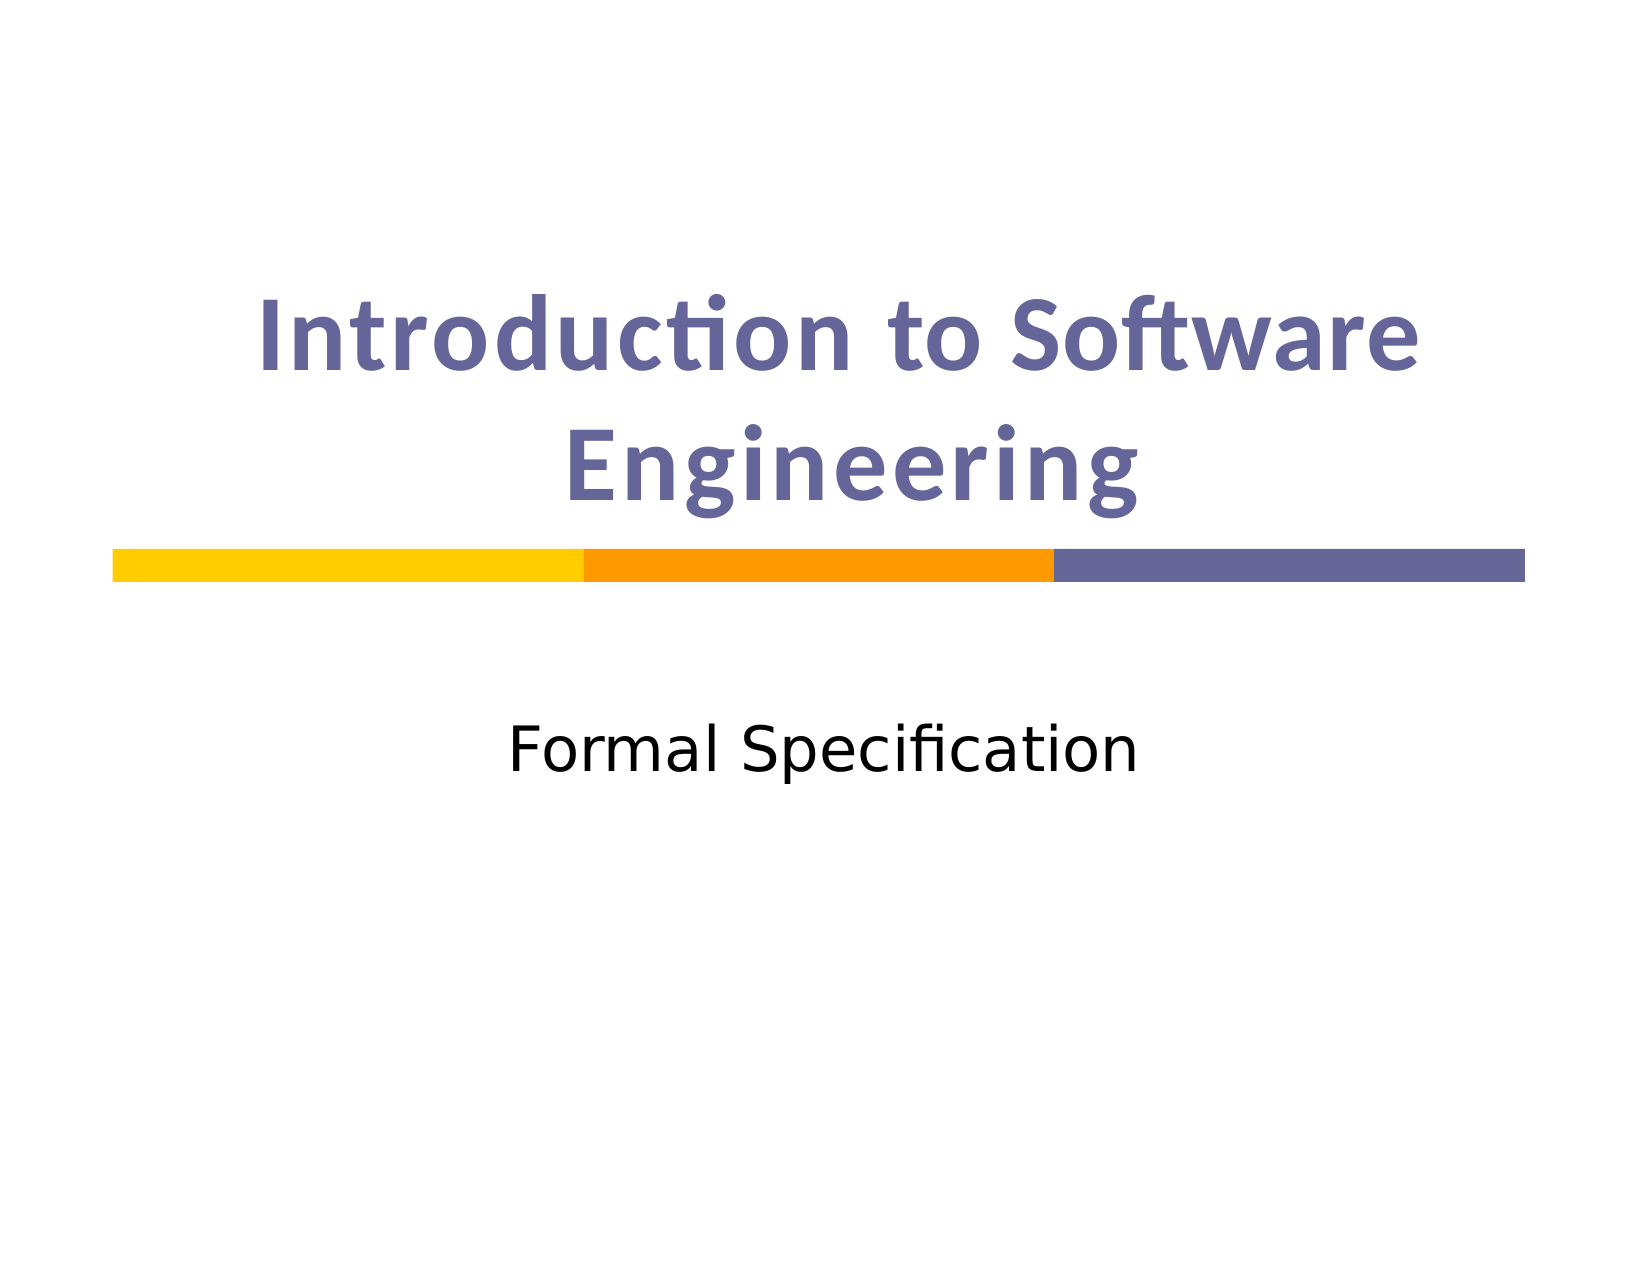

# Introduction to Software  Engineering

Formal Specification